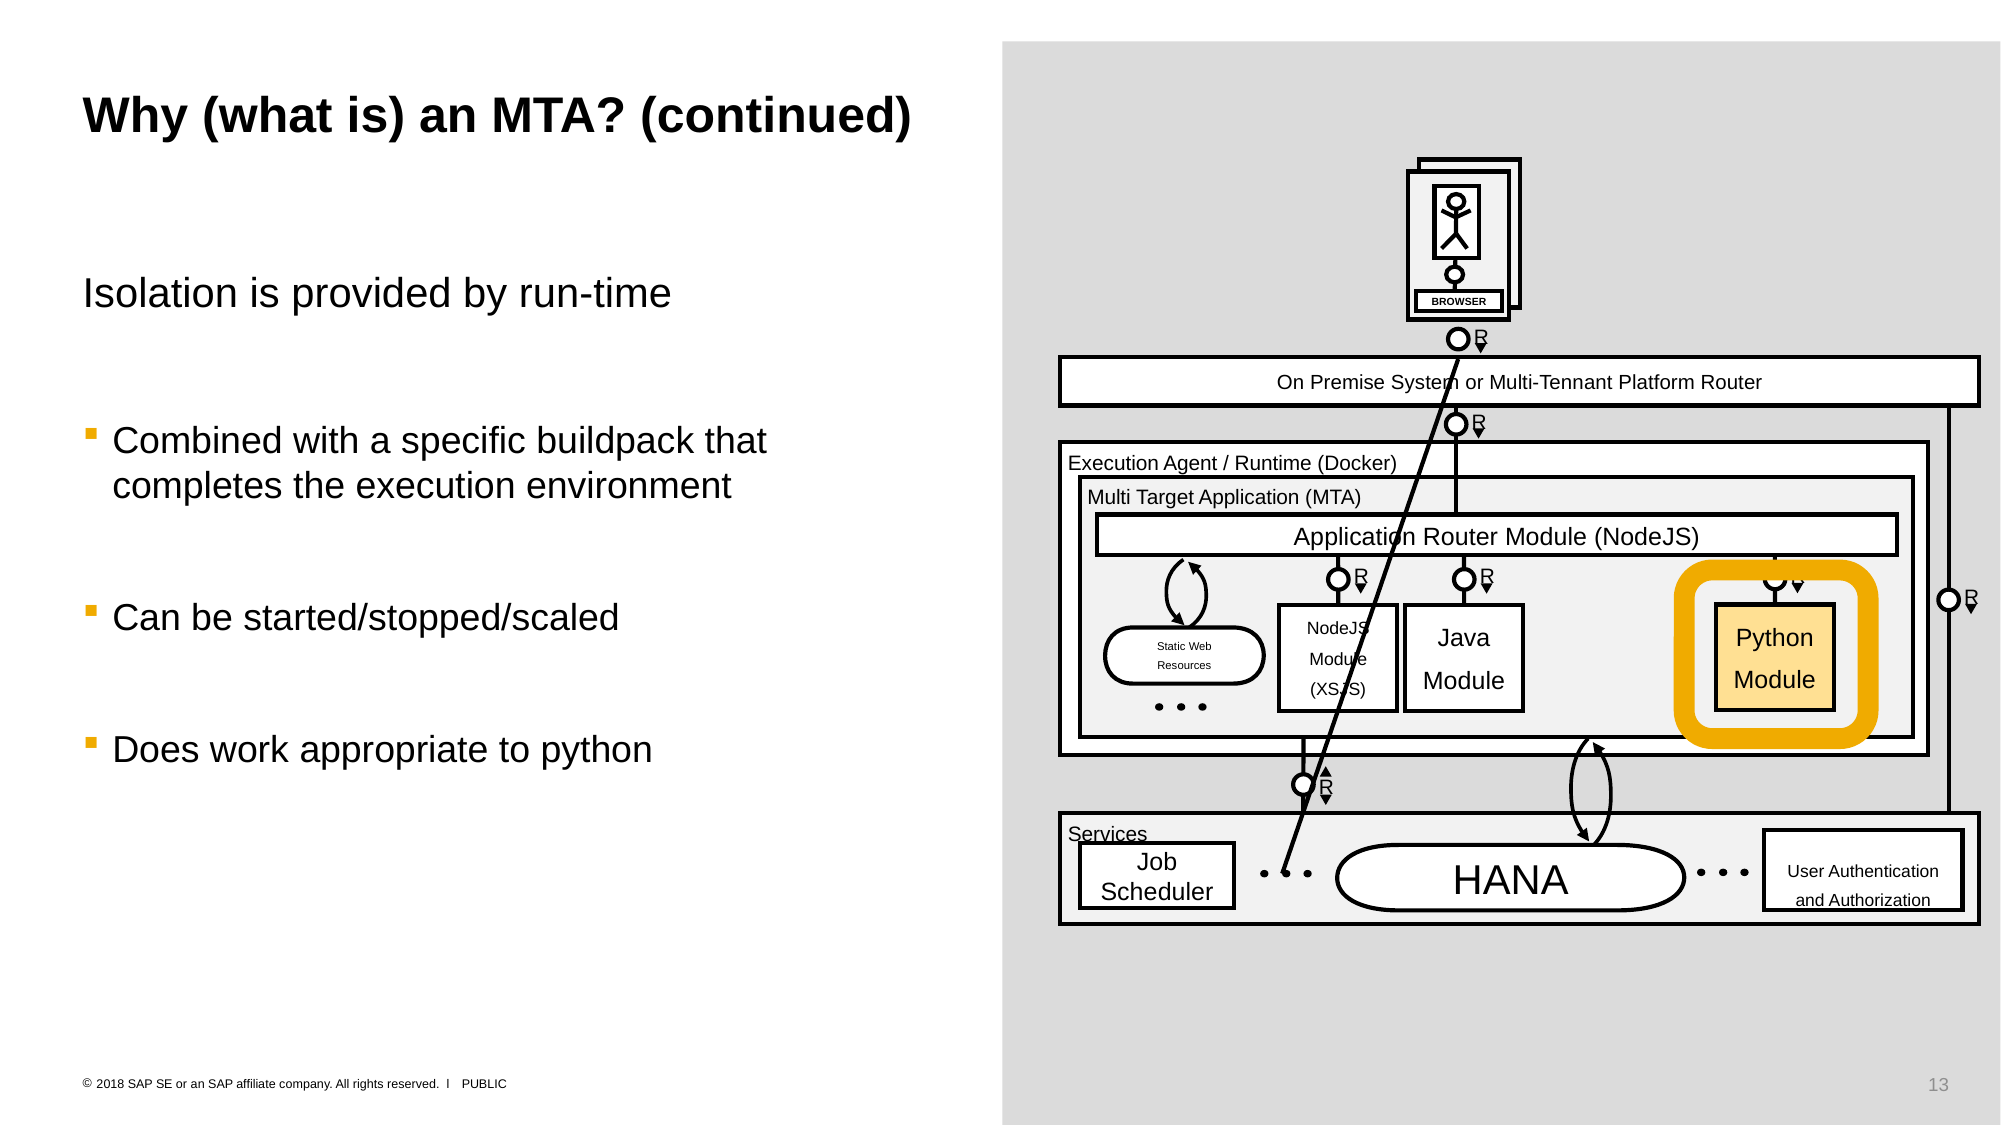

# Why (what is) an MTA? (continued)

BROWSER
R

On Premise System or Multi-Tennant Platform Router
R

Execution Agent / Runtime (Docker)
Multi Target Application (MTA)
Application Router Module (NodeJS)
R

NodeJS
Module
(XSJS)
R

Java
Module
R

Python
Module
R

PHP
Module

R

Static Web
Resources

R

Services
User Authentication
and Authorization

Job Scheduler
HANA

Isolation is provided by run-time

Combined with a specific buildpack that
completes the execution environment

Can be started/stopped/scaled

Does work appropriate to python

R

Python
Module